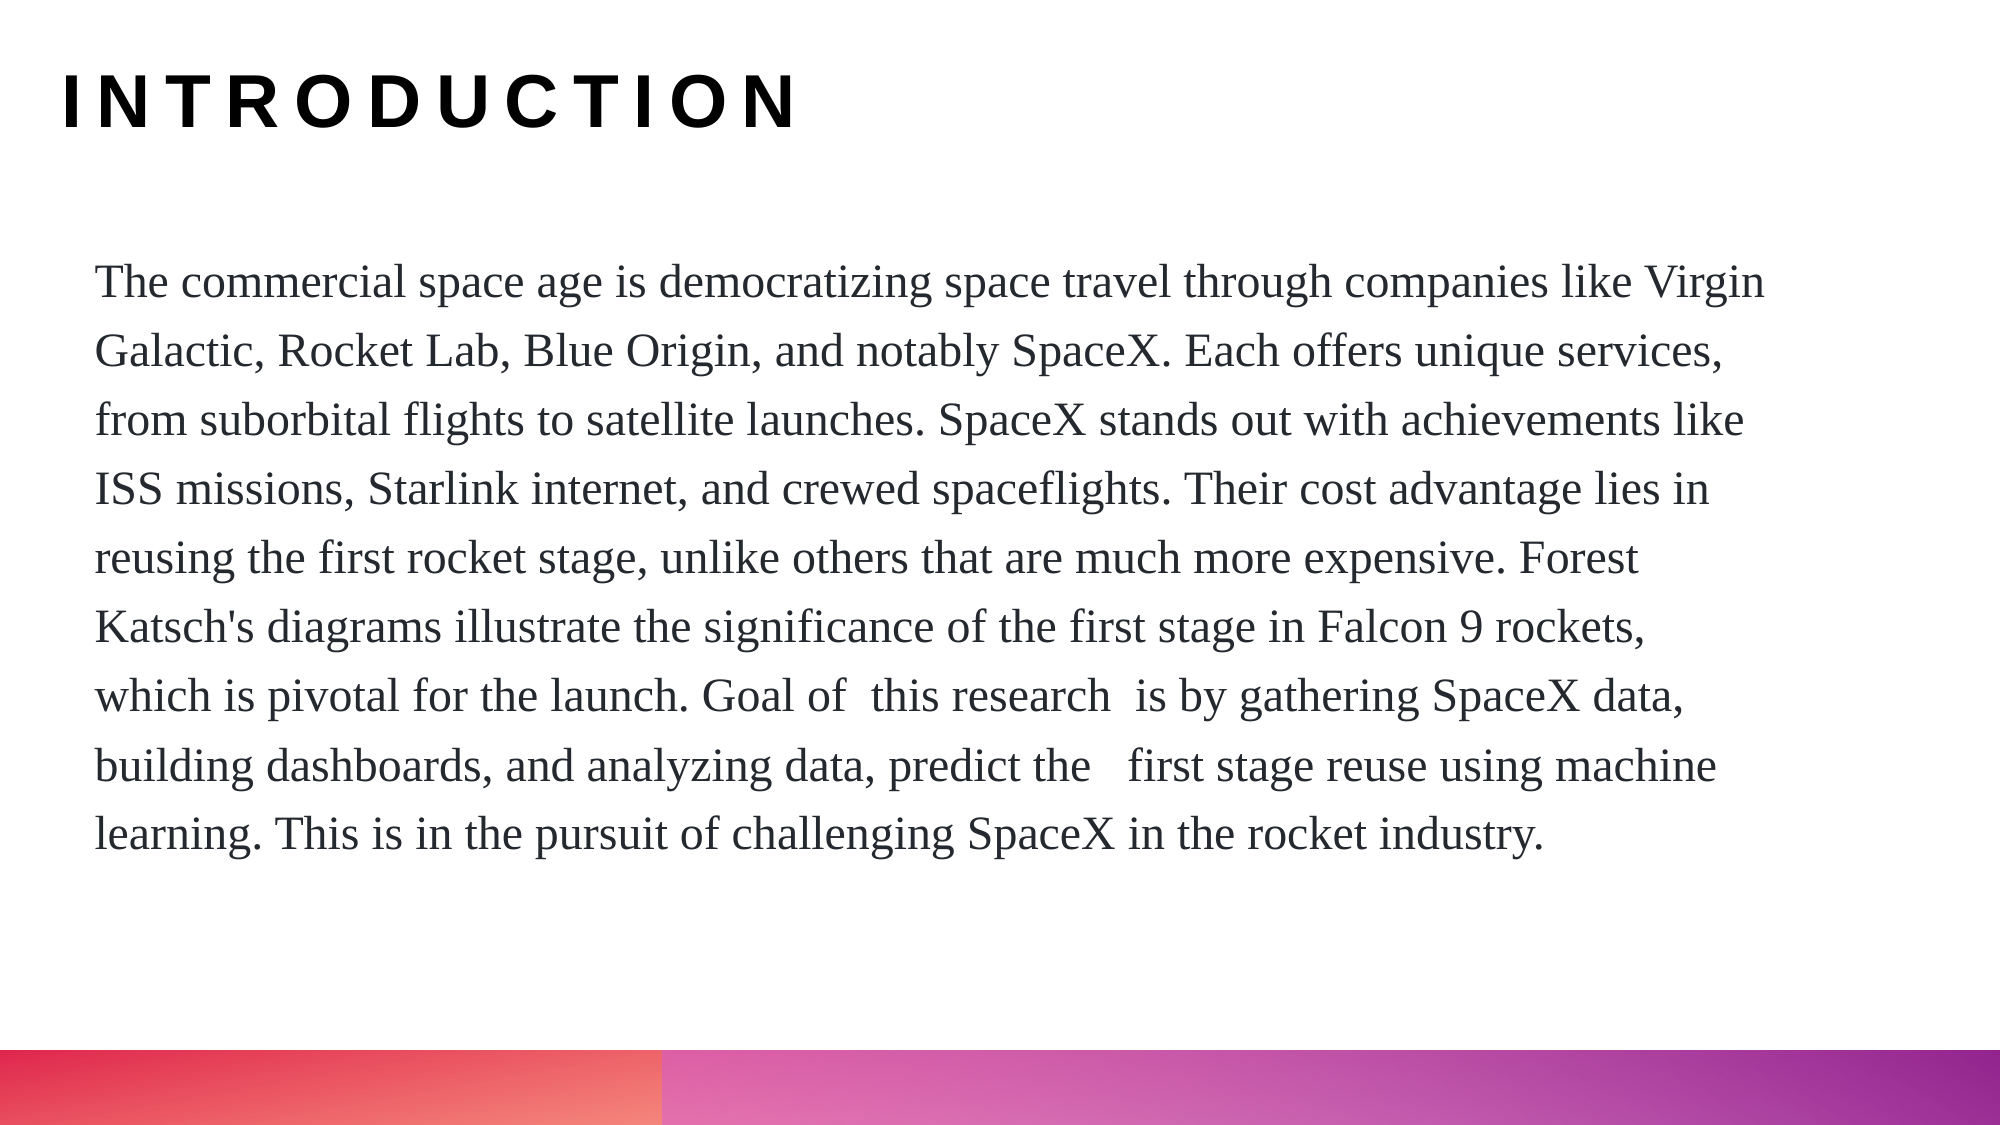

# Introduction
The commercial space age is democratizing space travel through companies like Virgin Galactic, Rocket Lab, Blue Origin, and notably SpaceX. Each offers unique services, from suborbital flights to satellite launches. SpaceX stands out with achievements like ISS missions, Starlink internet, and crewed spaceflights. Their cost advantage lies in reusing the first rocket stage, unlike others that are much more expensive. Forest Katsch's diagrams illustrate the significance of the first stage in Falcon 9 rockets, which is pivotal for the launch. Goal of  this research  is by gathering SpaceX data, building dashboards, and analyzing data, predict the   first stage reuse using machine learning. This is in the pursuit of challenging SpaceX in the rocket industry.